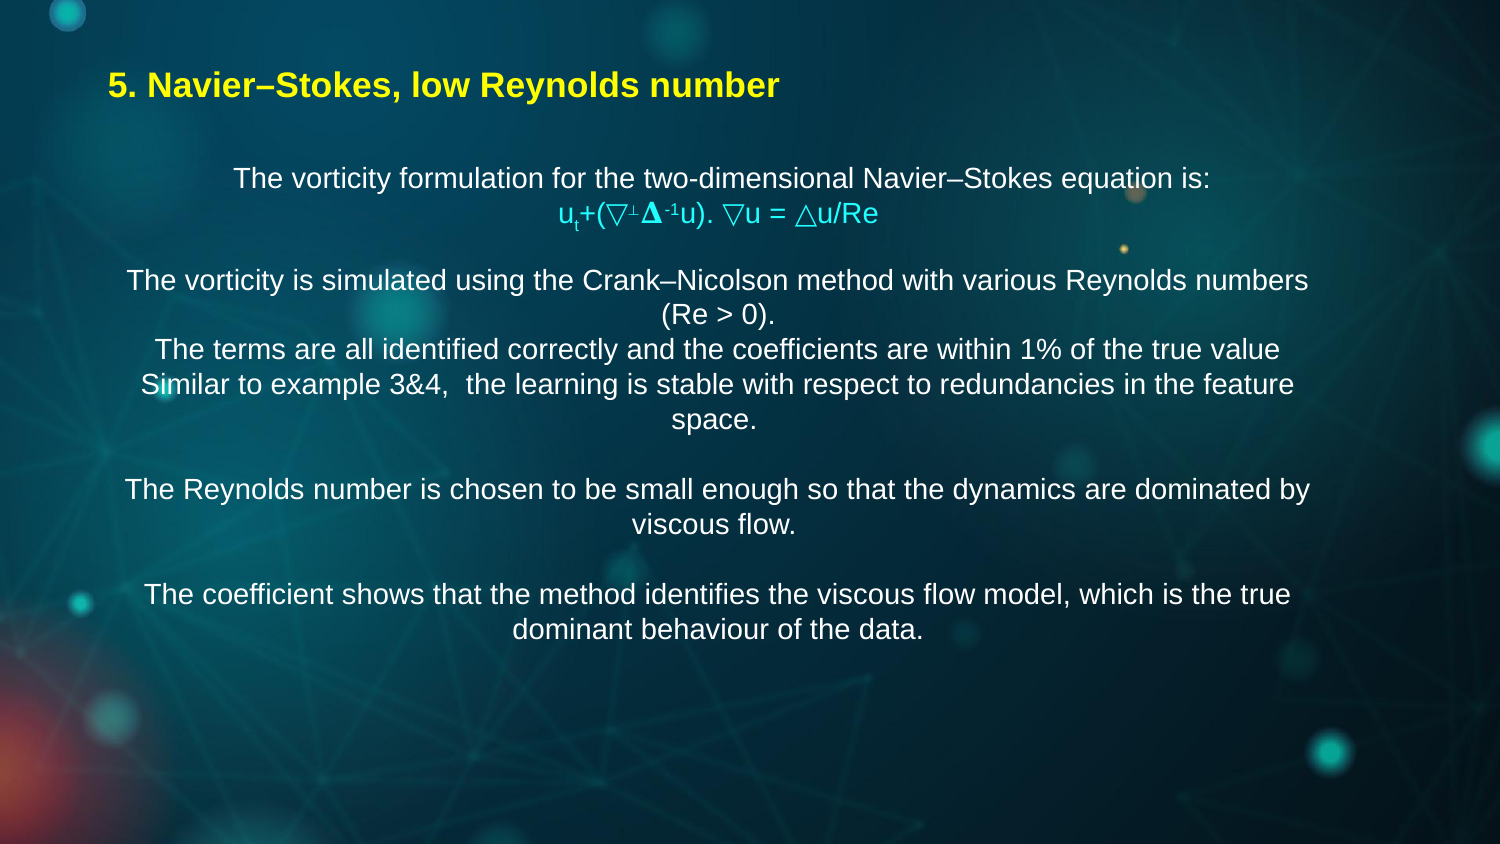

5. Navier–Stokes, low Reynolds number
 The vorticity formulation for the two-dimensional Navier–Stokes equation is:
ut+(▽⟂𝚫-1u). ▽u = △u/Re
The vorticity is simulated using the Crank–Nicolson method with various Reynolds numbers (Re > 0).
The terms are all identified correctly and the coefficients are within 1% of the true value
Similar to example 3&4,  the learning is stable with respect to redundancies in the feature space.

The Reynolds number is chosen to be small enough so that the dynamics are dominated by viscous flow.

The coefficient shows that the method identifies the viscous flow model, which is the true dominant behaviour of the data.